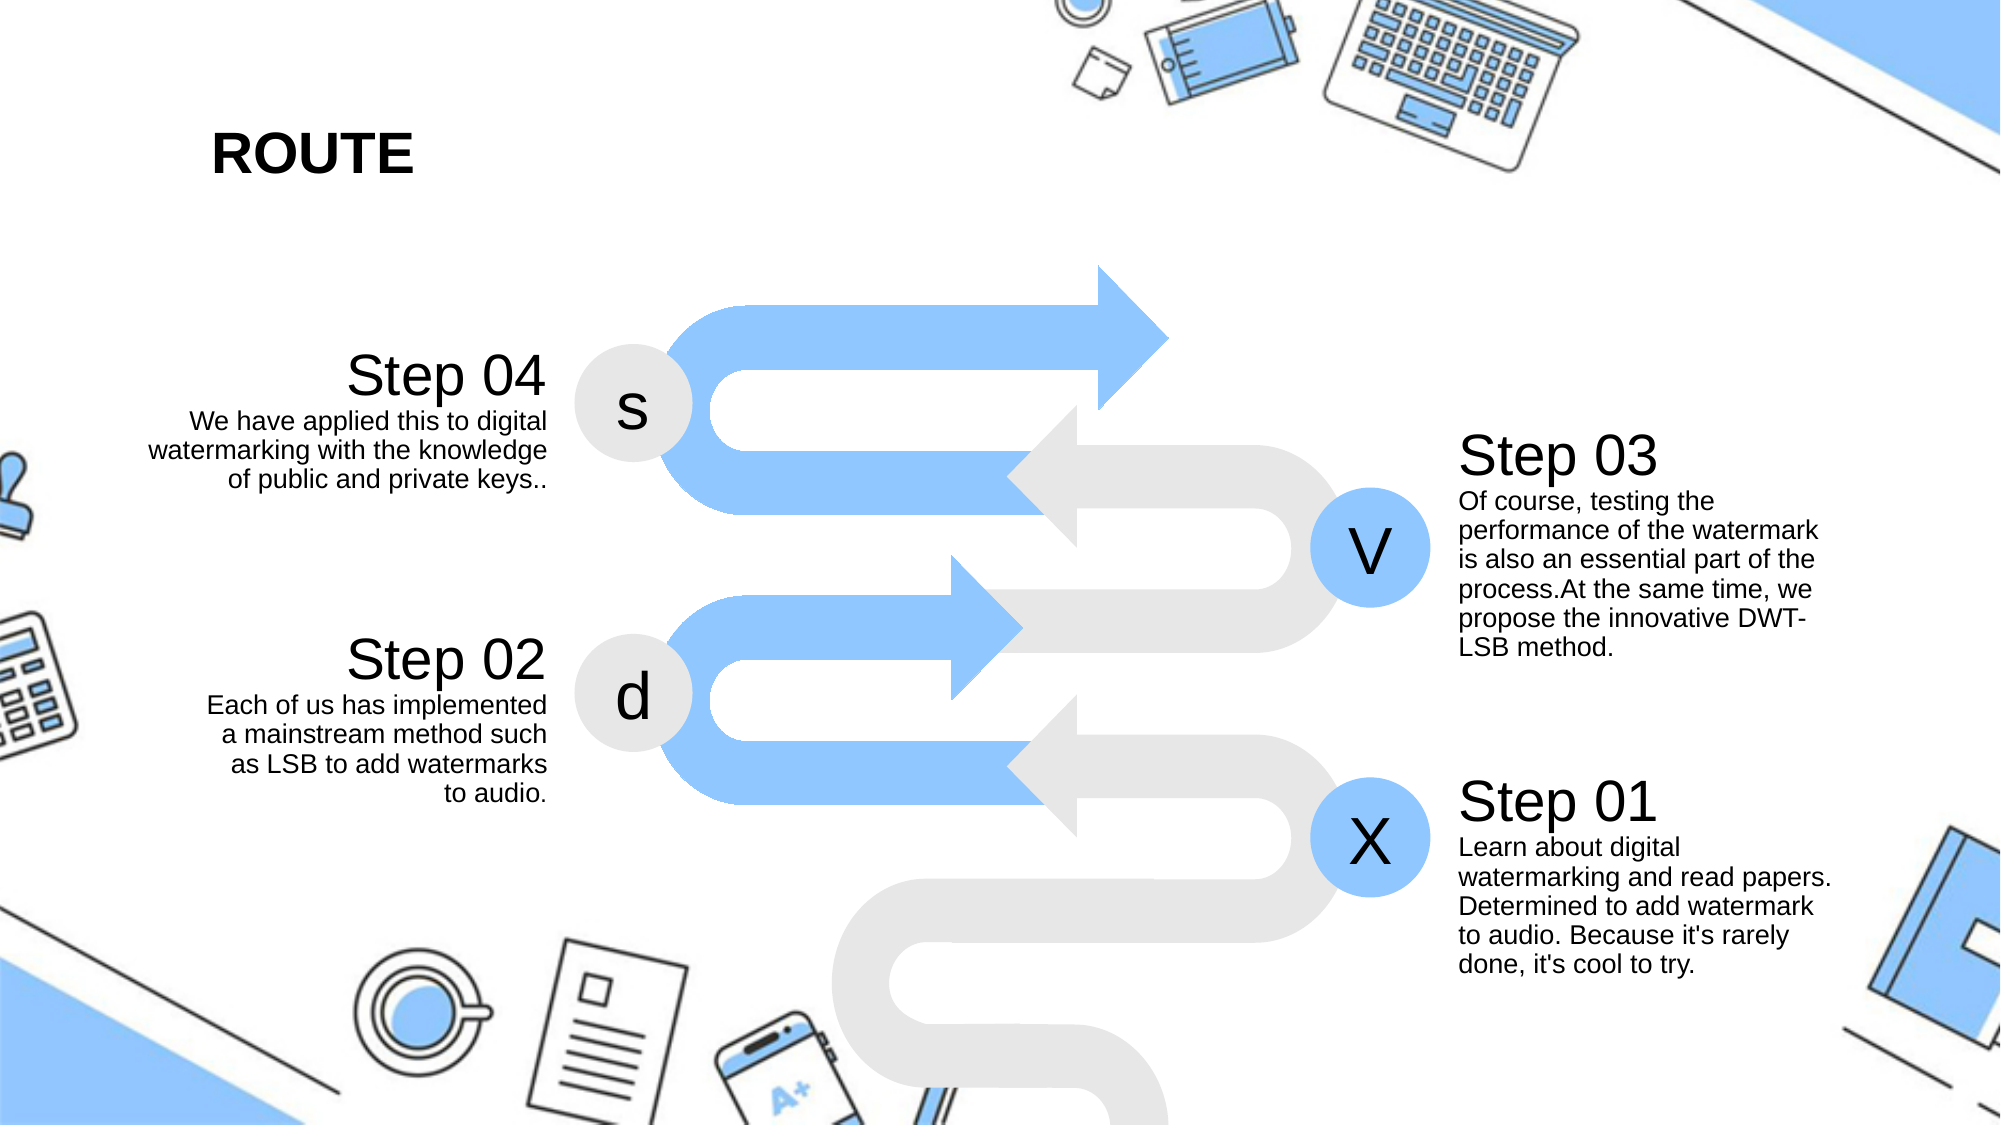

ROUTE

Step 04
We have applied this to digital watermarking with the knowledge of public and private keys..
s

Step 03
Of course, testing the performance of the watermark is also an essential part of the process.At the same time, we propose the innovative DWT-LSB method.
V

Step 02
Each of us has implemented a mainstream method such as LSB to add watermarks to audio.
d

Step 01
Learn about digital watermarking and read papers. Determined to add watermark to audio. Because it's rarely done, it's cool to try.
X